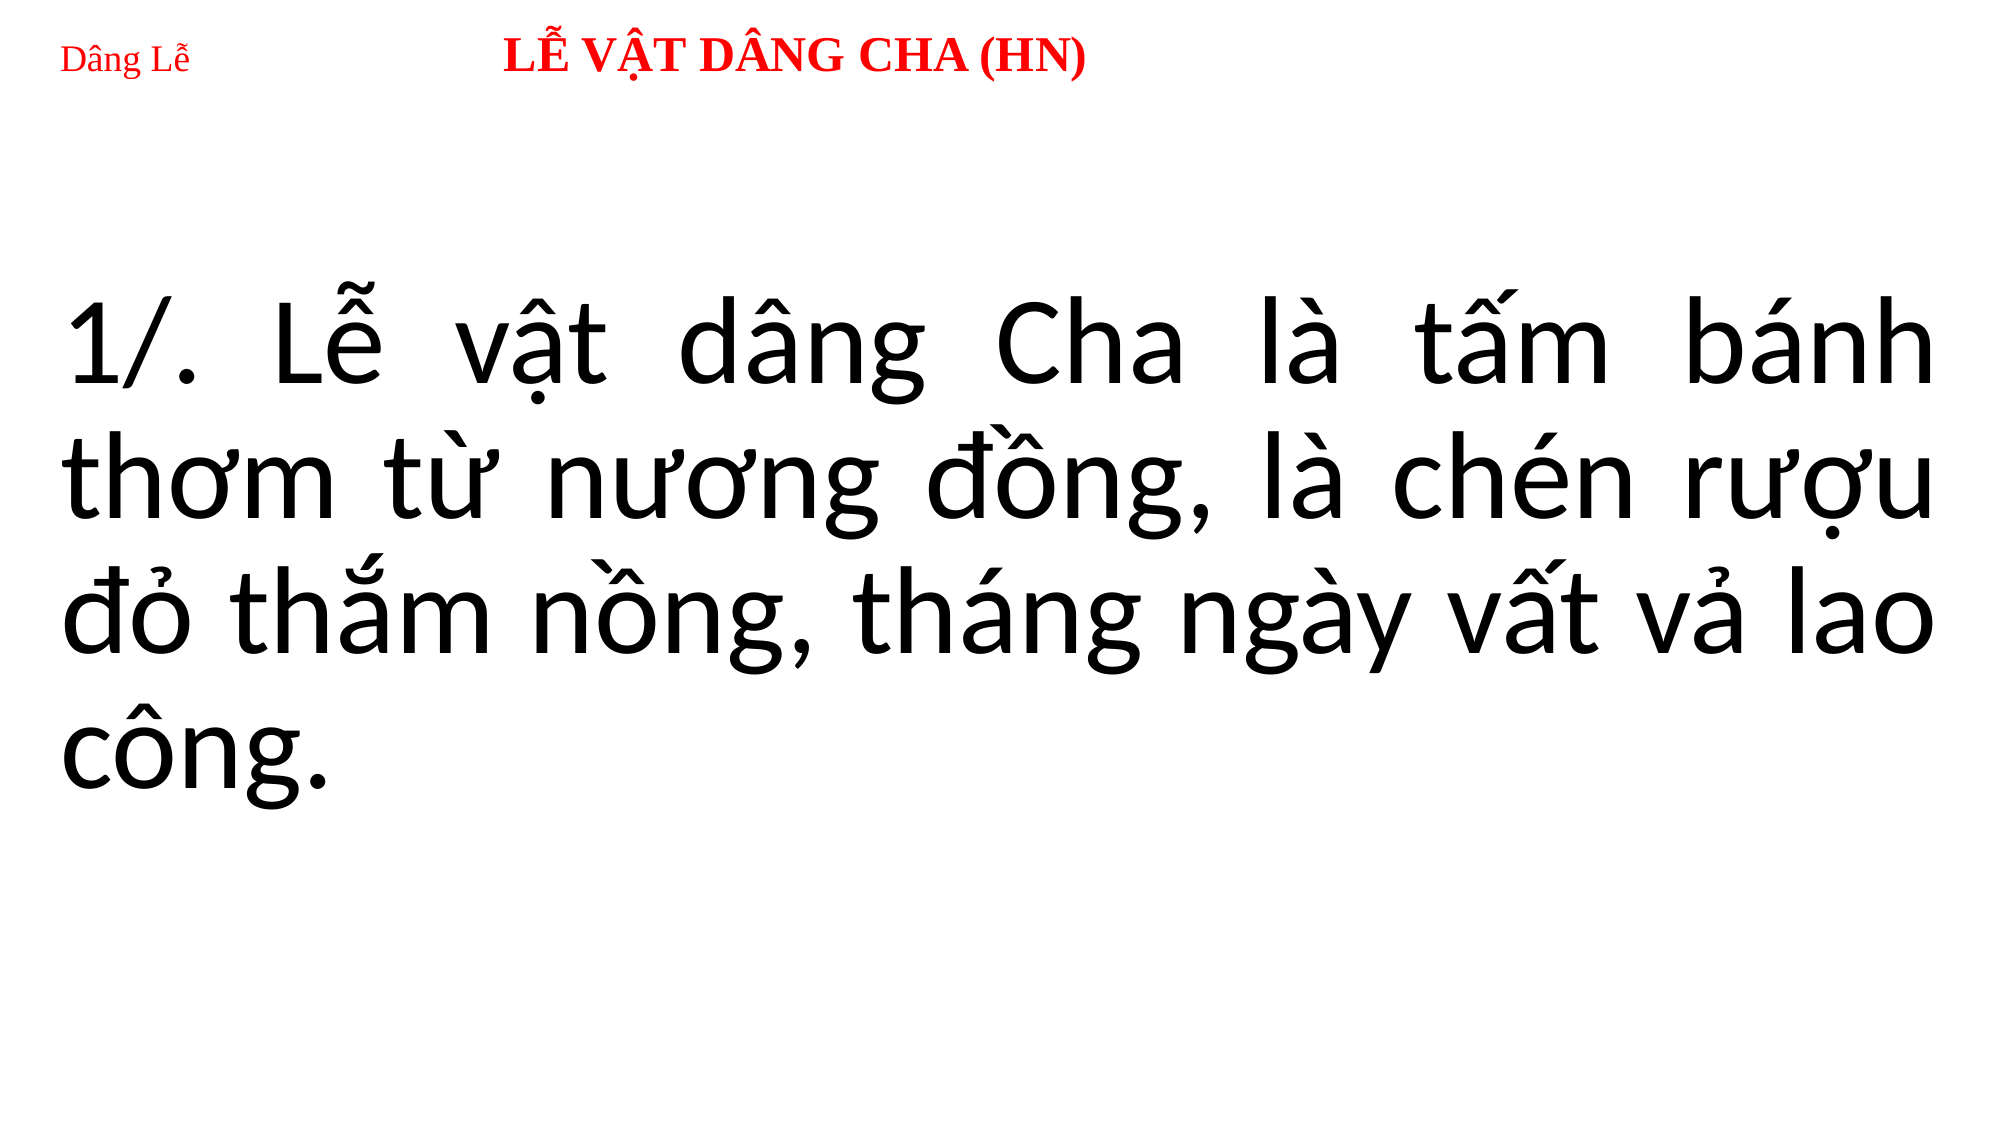

# Dâng Lễ                                 LỄ VẬT DÂNG CHA (HN)
1/. Lễ vật dâng Cha là tấm bánh thơm từ nương đồng, là chén rượu đỏ thắm nồng, tháng ngày vất vả lao công.